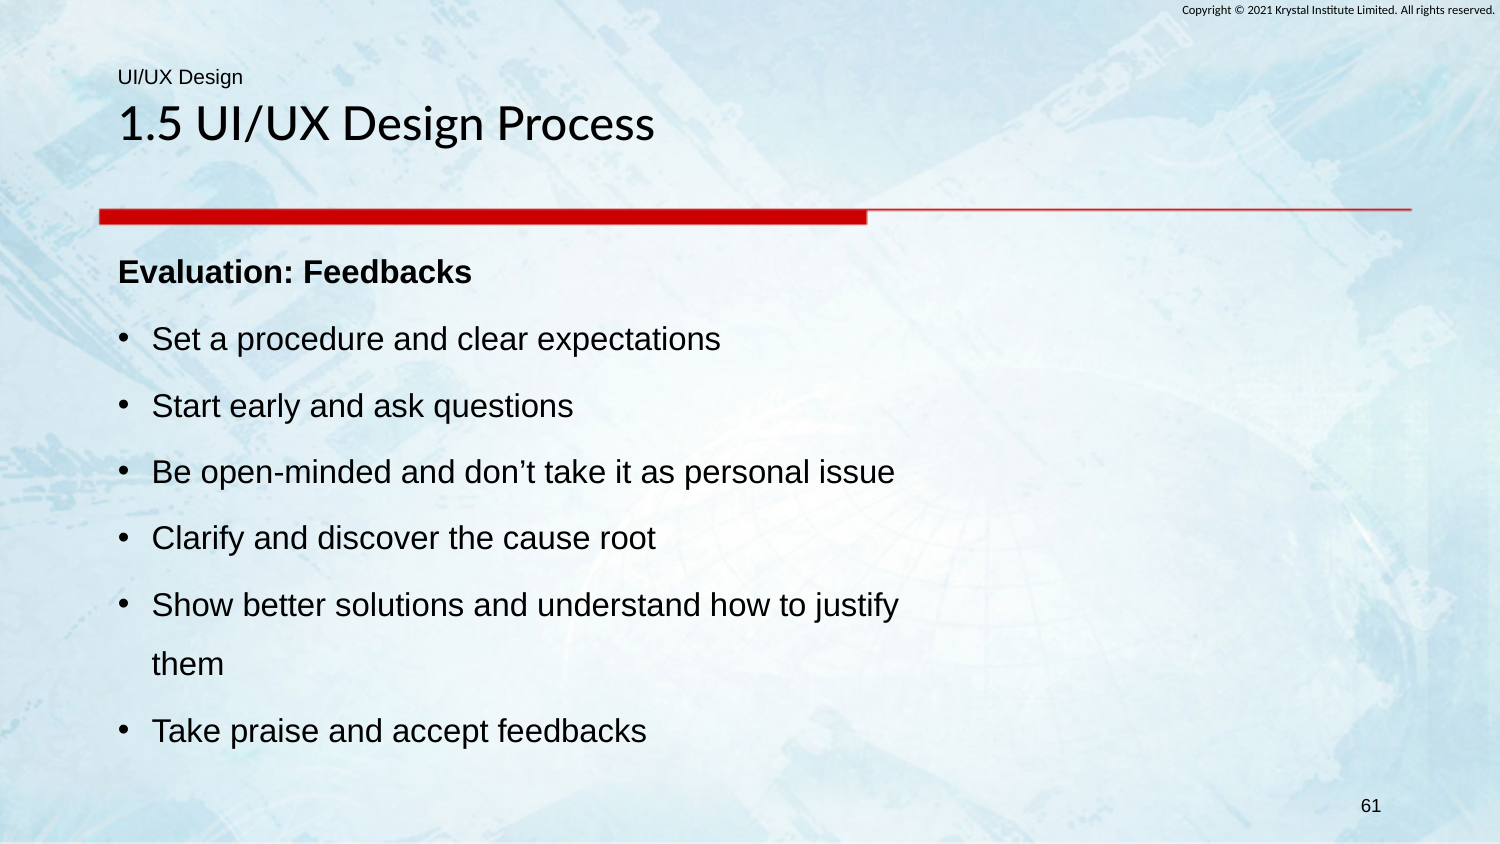

# 1.5 UI/UX Design Process
Evaluation: Feedbacks
Set a procedure and clear expectations
Start early and ask questions
Be open-minded and don’t take it as personal issue
Clarify and discover the cause root
Show better solutions and understand how to justify them
Take praise and accept feedbacks

61